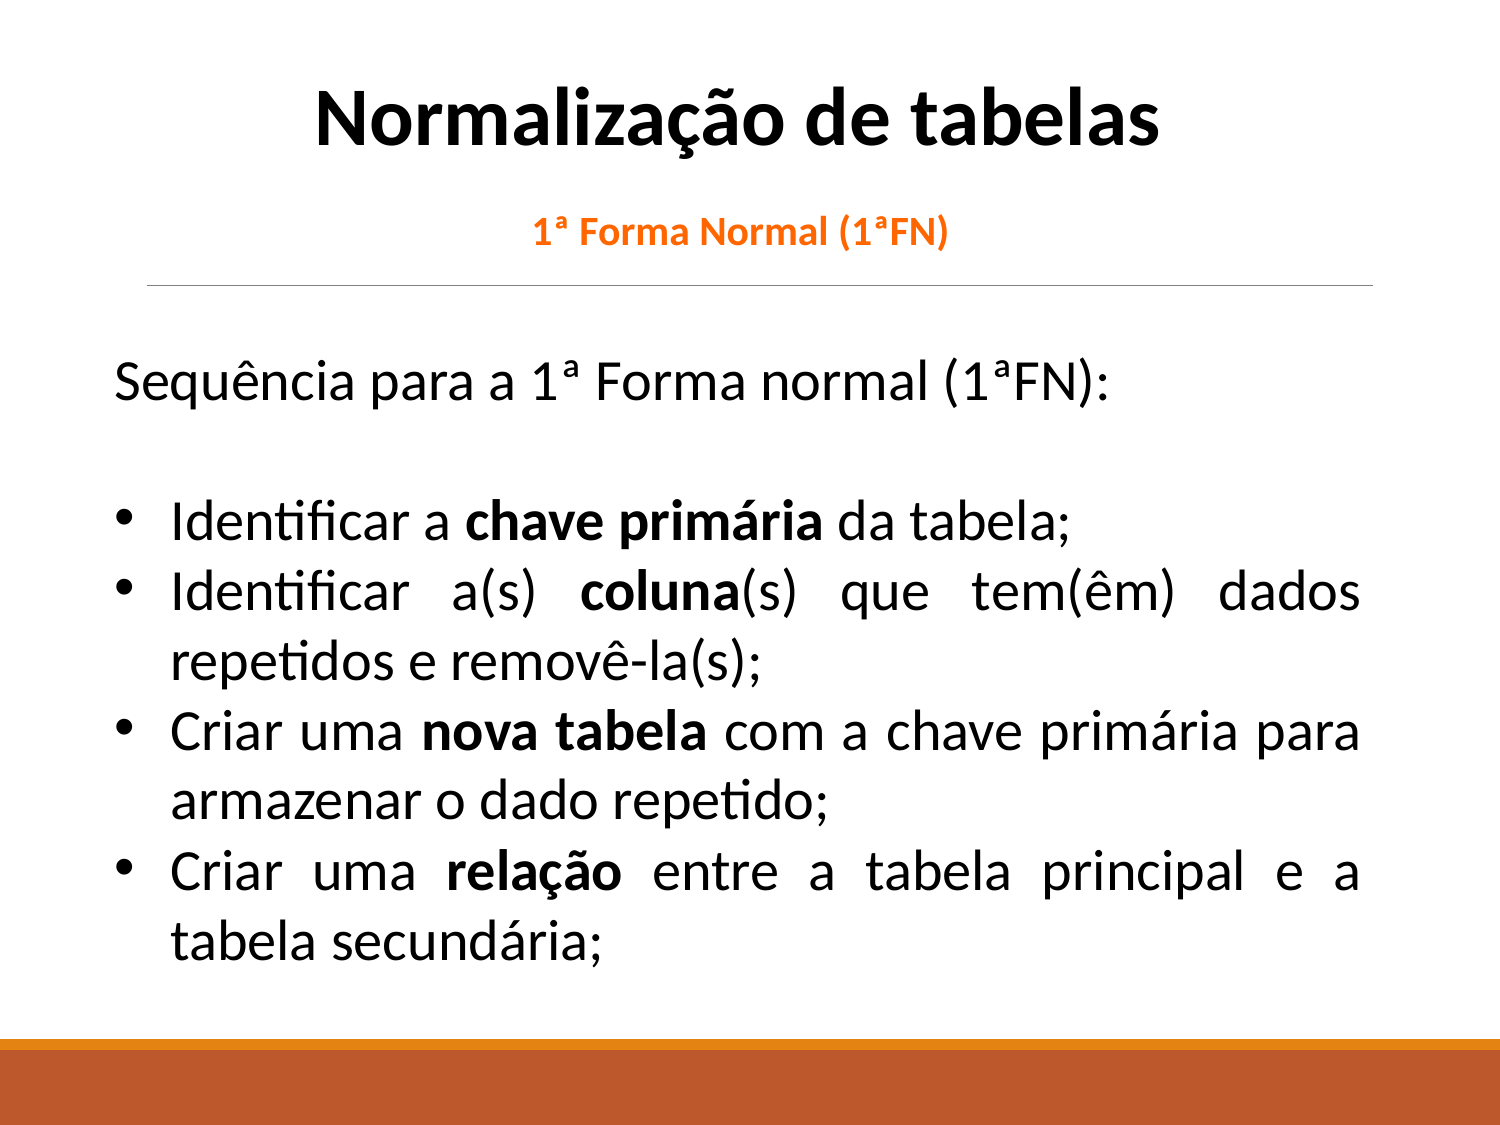

Normalização de tabelas
1ª Forma Normal (1ªFN)
Sequência para a 1ª Forma normal (1ªFN):

Identificar a chave primária da tabela;
Identificar a(s) coluna(s) que tem(êm) dados repetidos e removê-la(s);
Criar uma nova tabela com a chave primária para armazenar o dado repetido;
Criar uma relação entre a tabela principal e a tabela secundária;